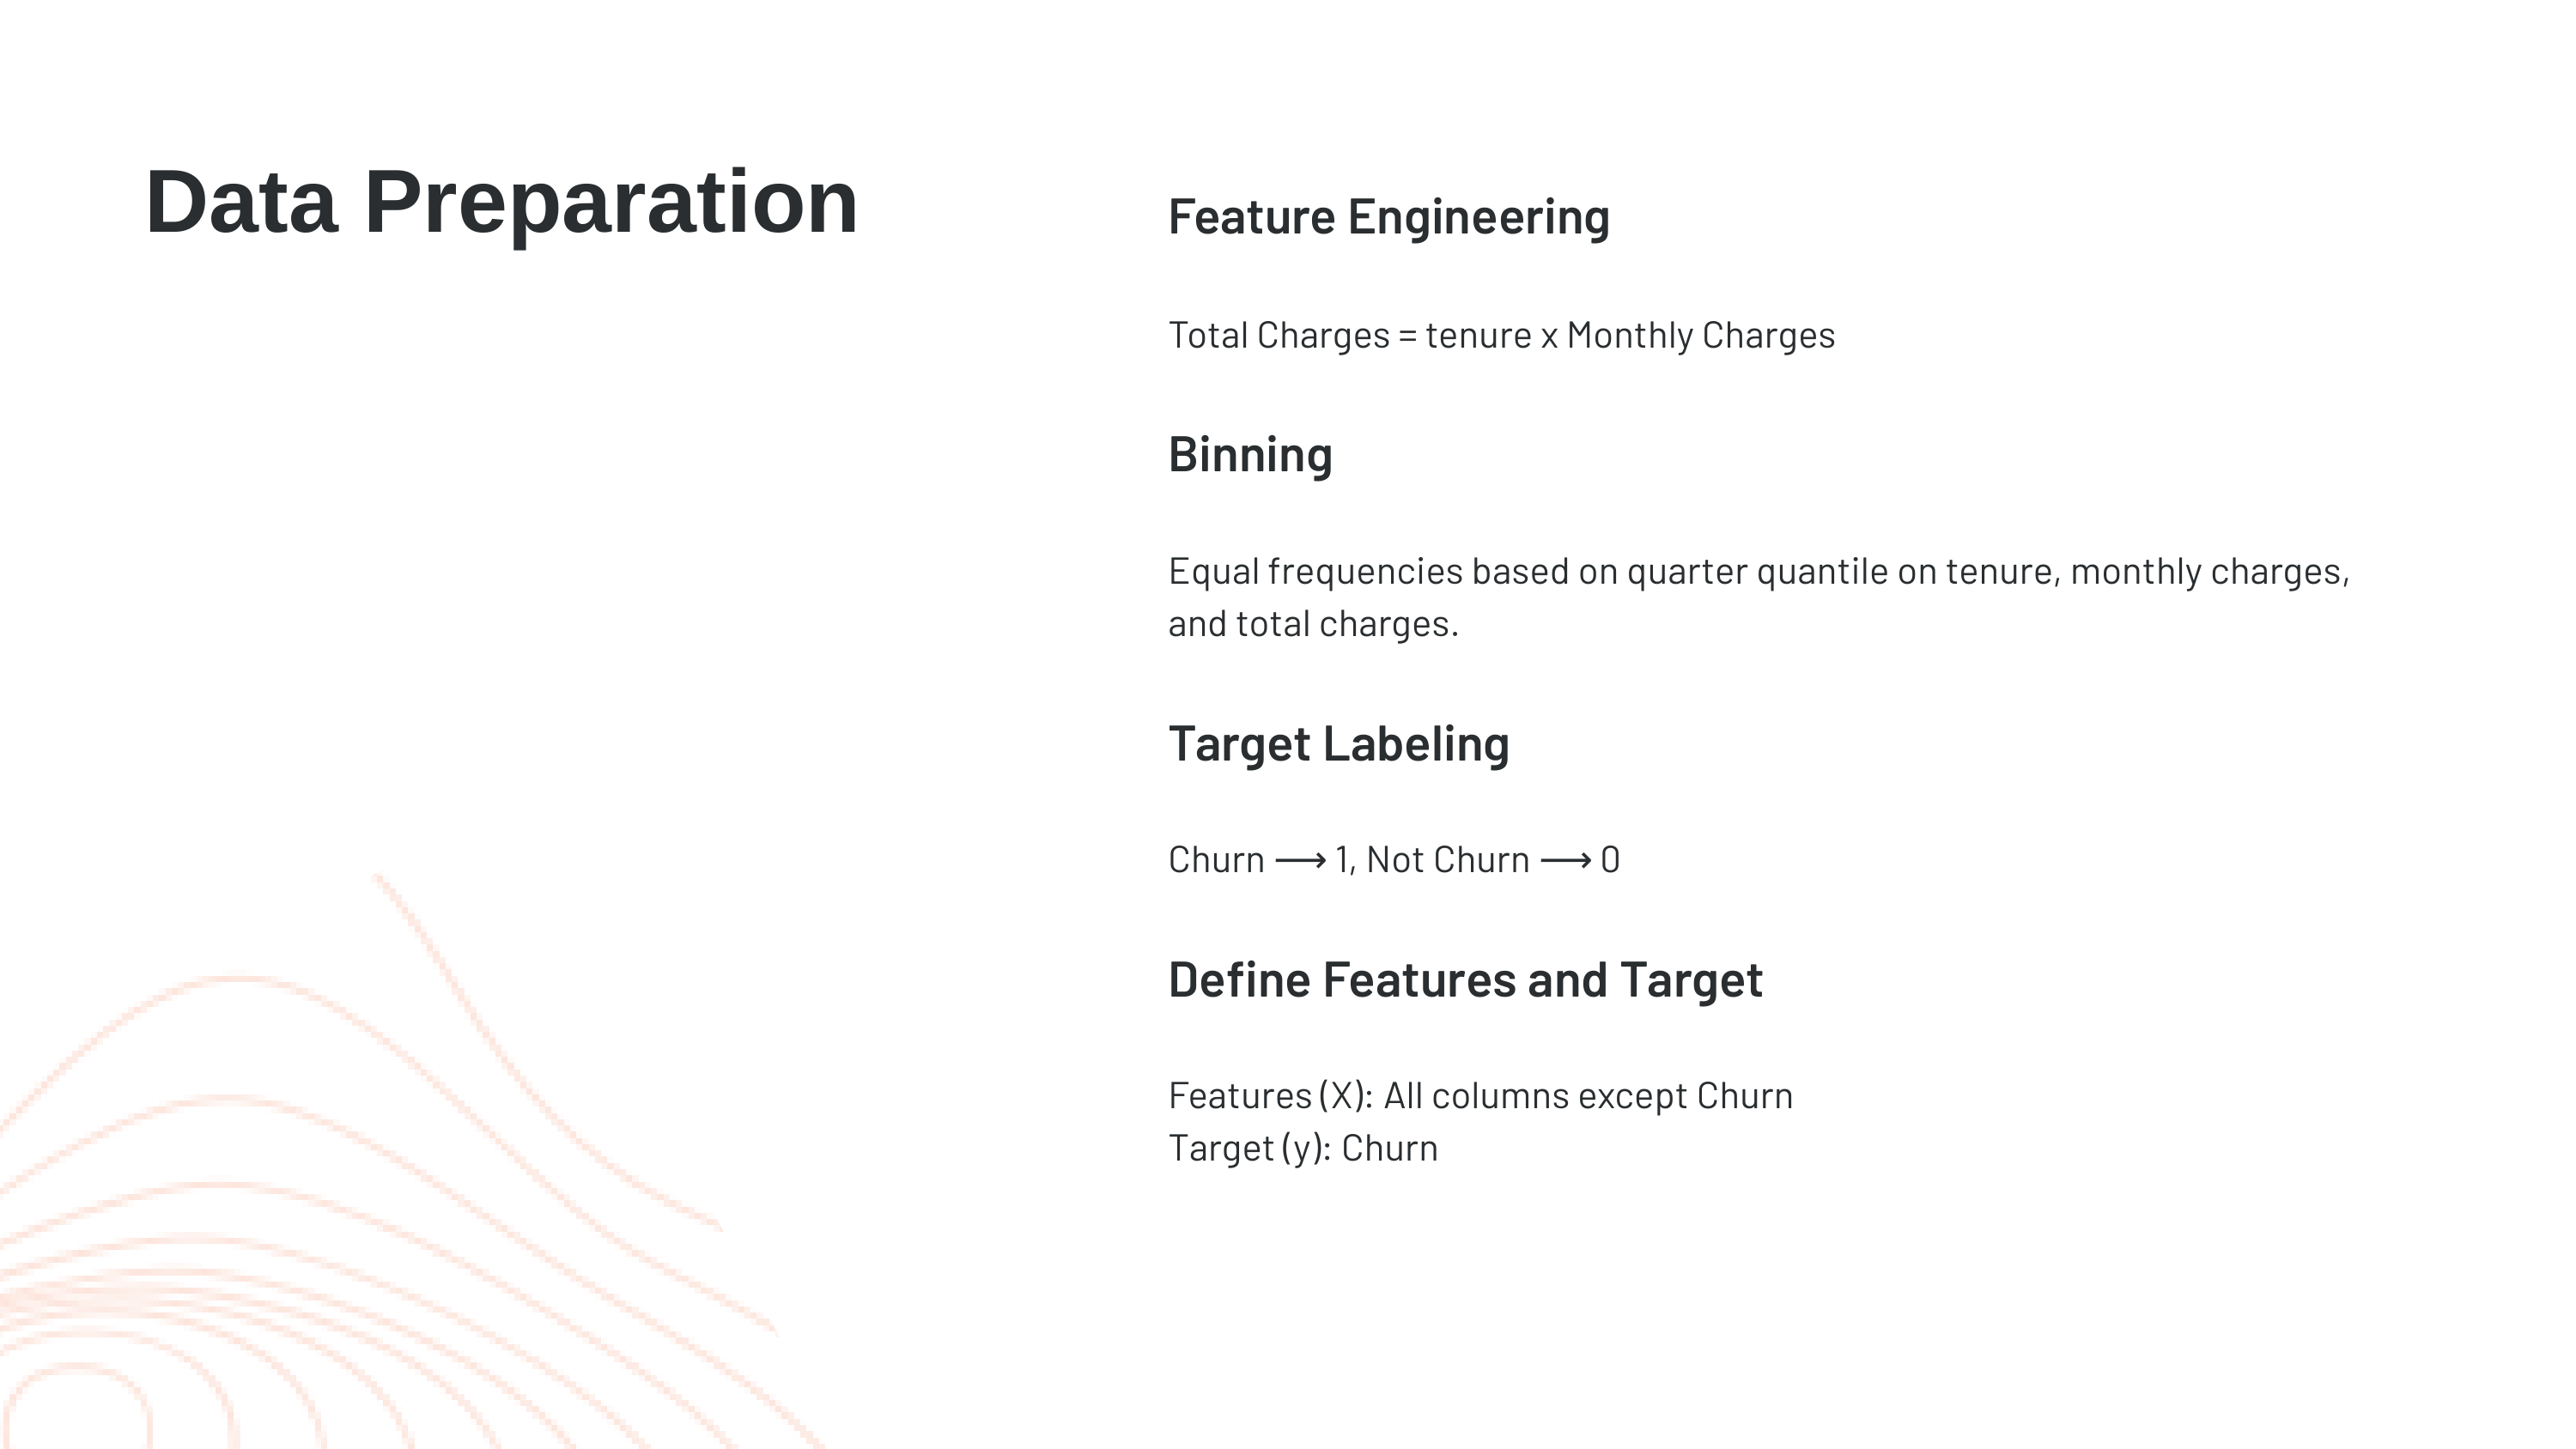

Data Preparation

| Feature Engineering |
| --- |
| Total Charges = tenure x Monthly Charges |
| Binning |
| Equal frequencies based on quarter quantile on tenure, monthly charges, and total charges. |
| Target Labeling |
| Churn ⟶ 1, Not Churn ⟶ 0 |
| Define Features and Target |
| Features (X): All columns except Churn Target (y): Churn |